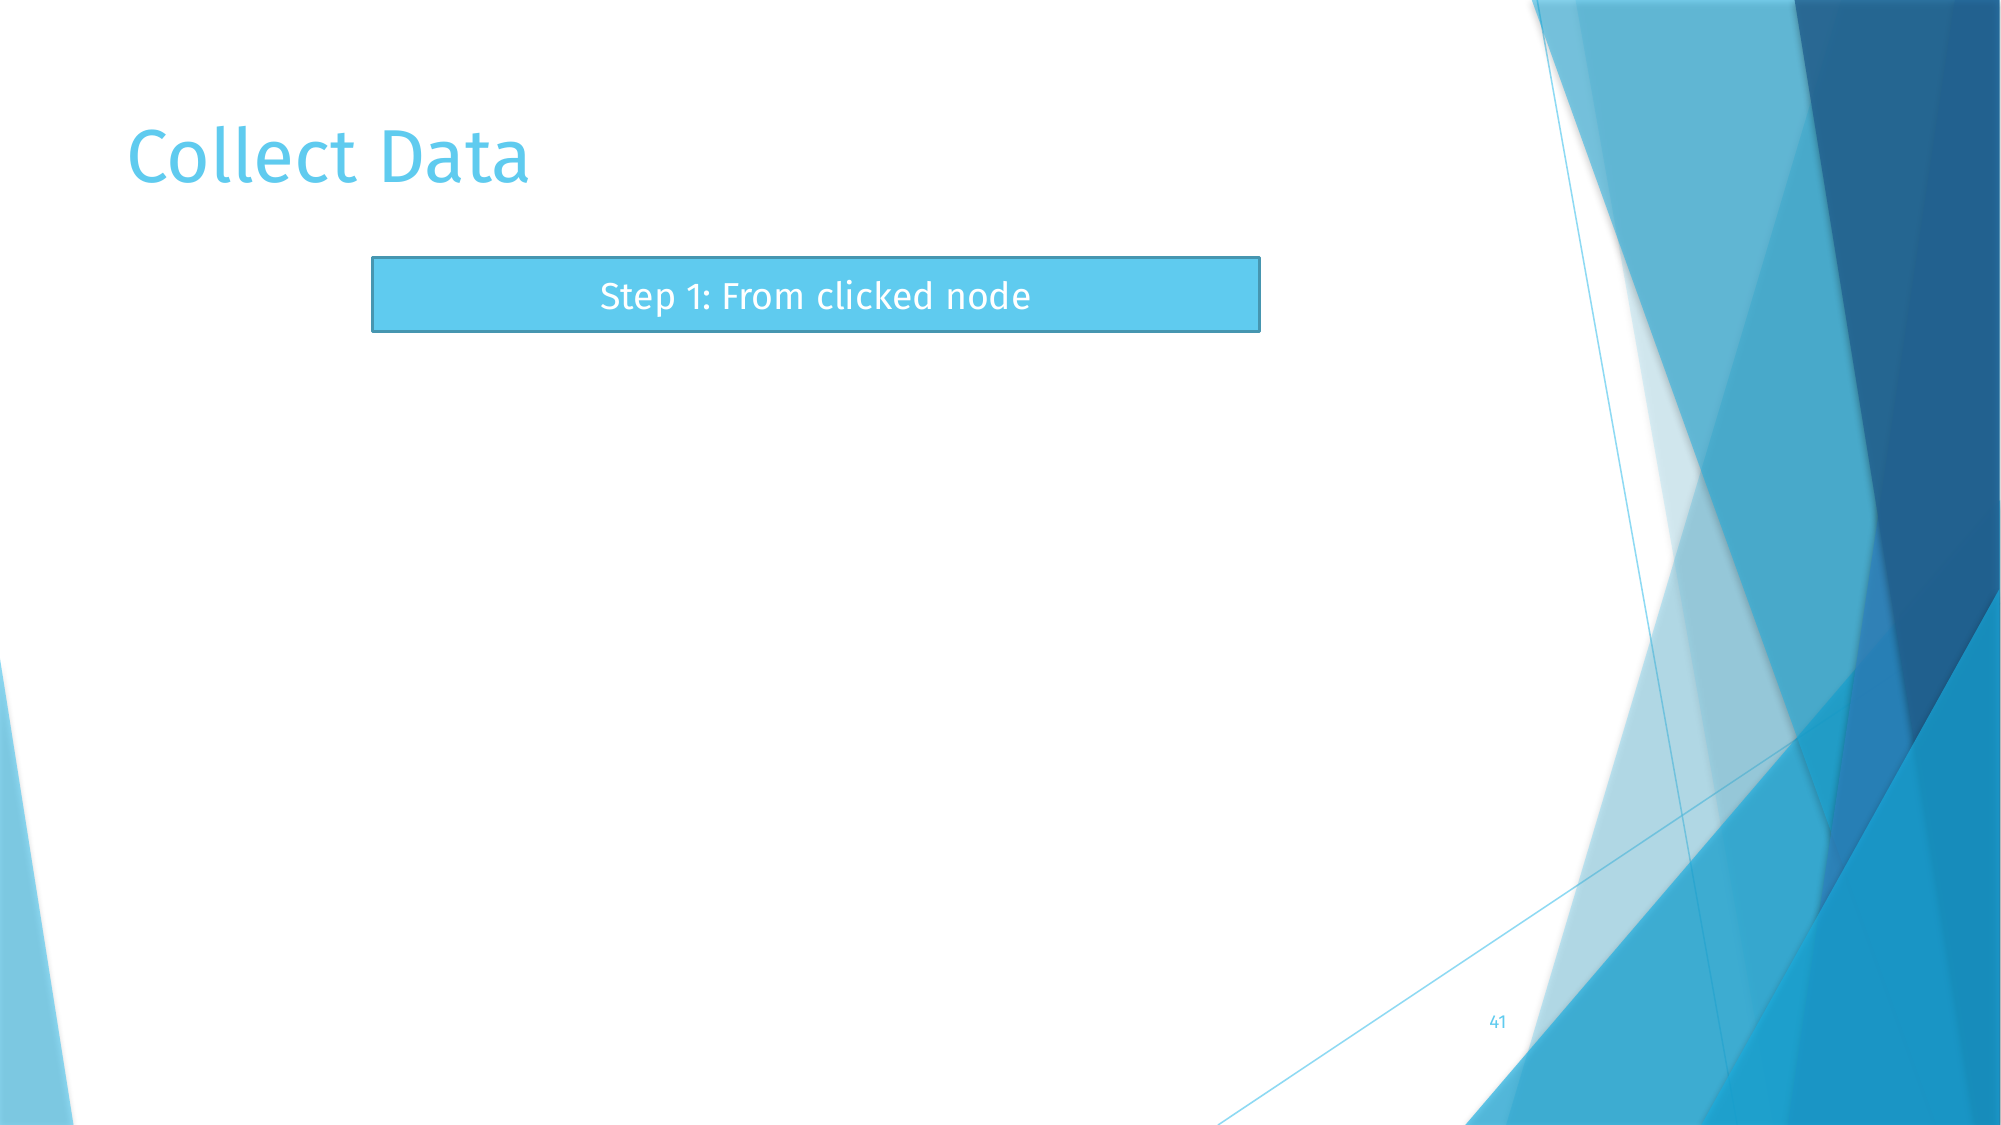

# Collect Data
Step 1: From clicked node
41